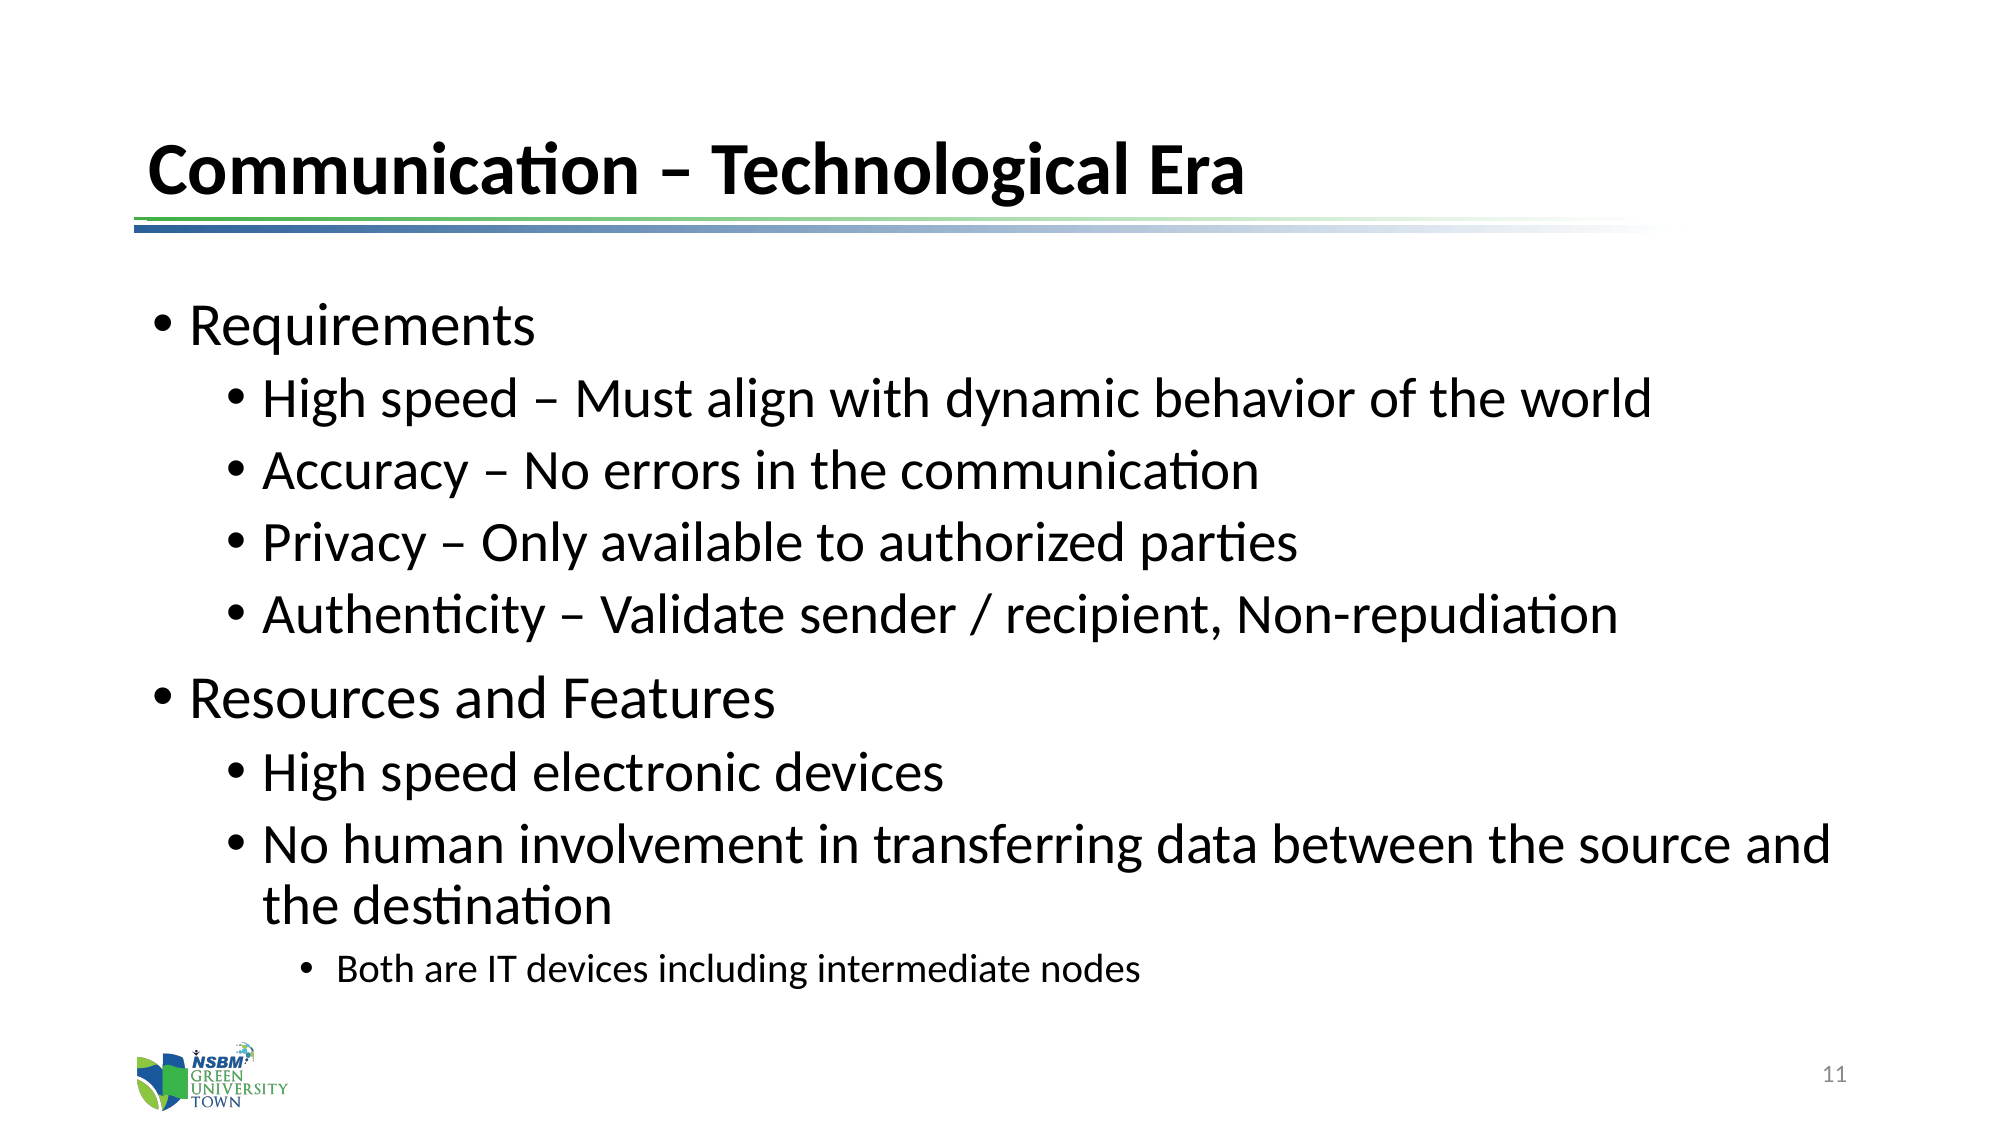

# Communication – Technological Era
Requirements
High speed – Must align with dynamic behavior of the world
Accuracy – No errors in the communication
Privacy – Only available to authorized parties
Authenticity – Validate sender / recipient, Non-repudiation
Resources and Features
High speed electronic devices
No human involvement in transferring data between the source and the destination
Both are IT devices including intermediate nodes

11